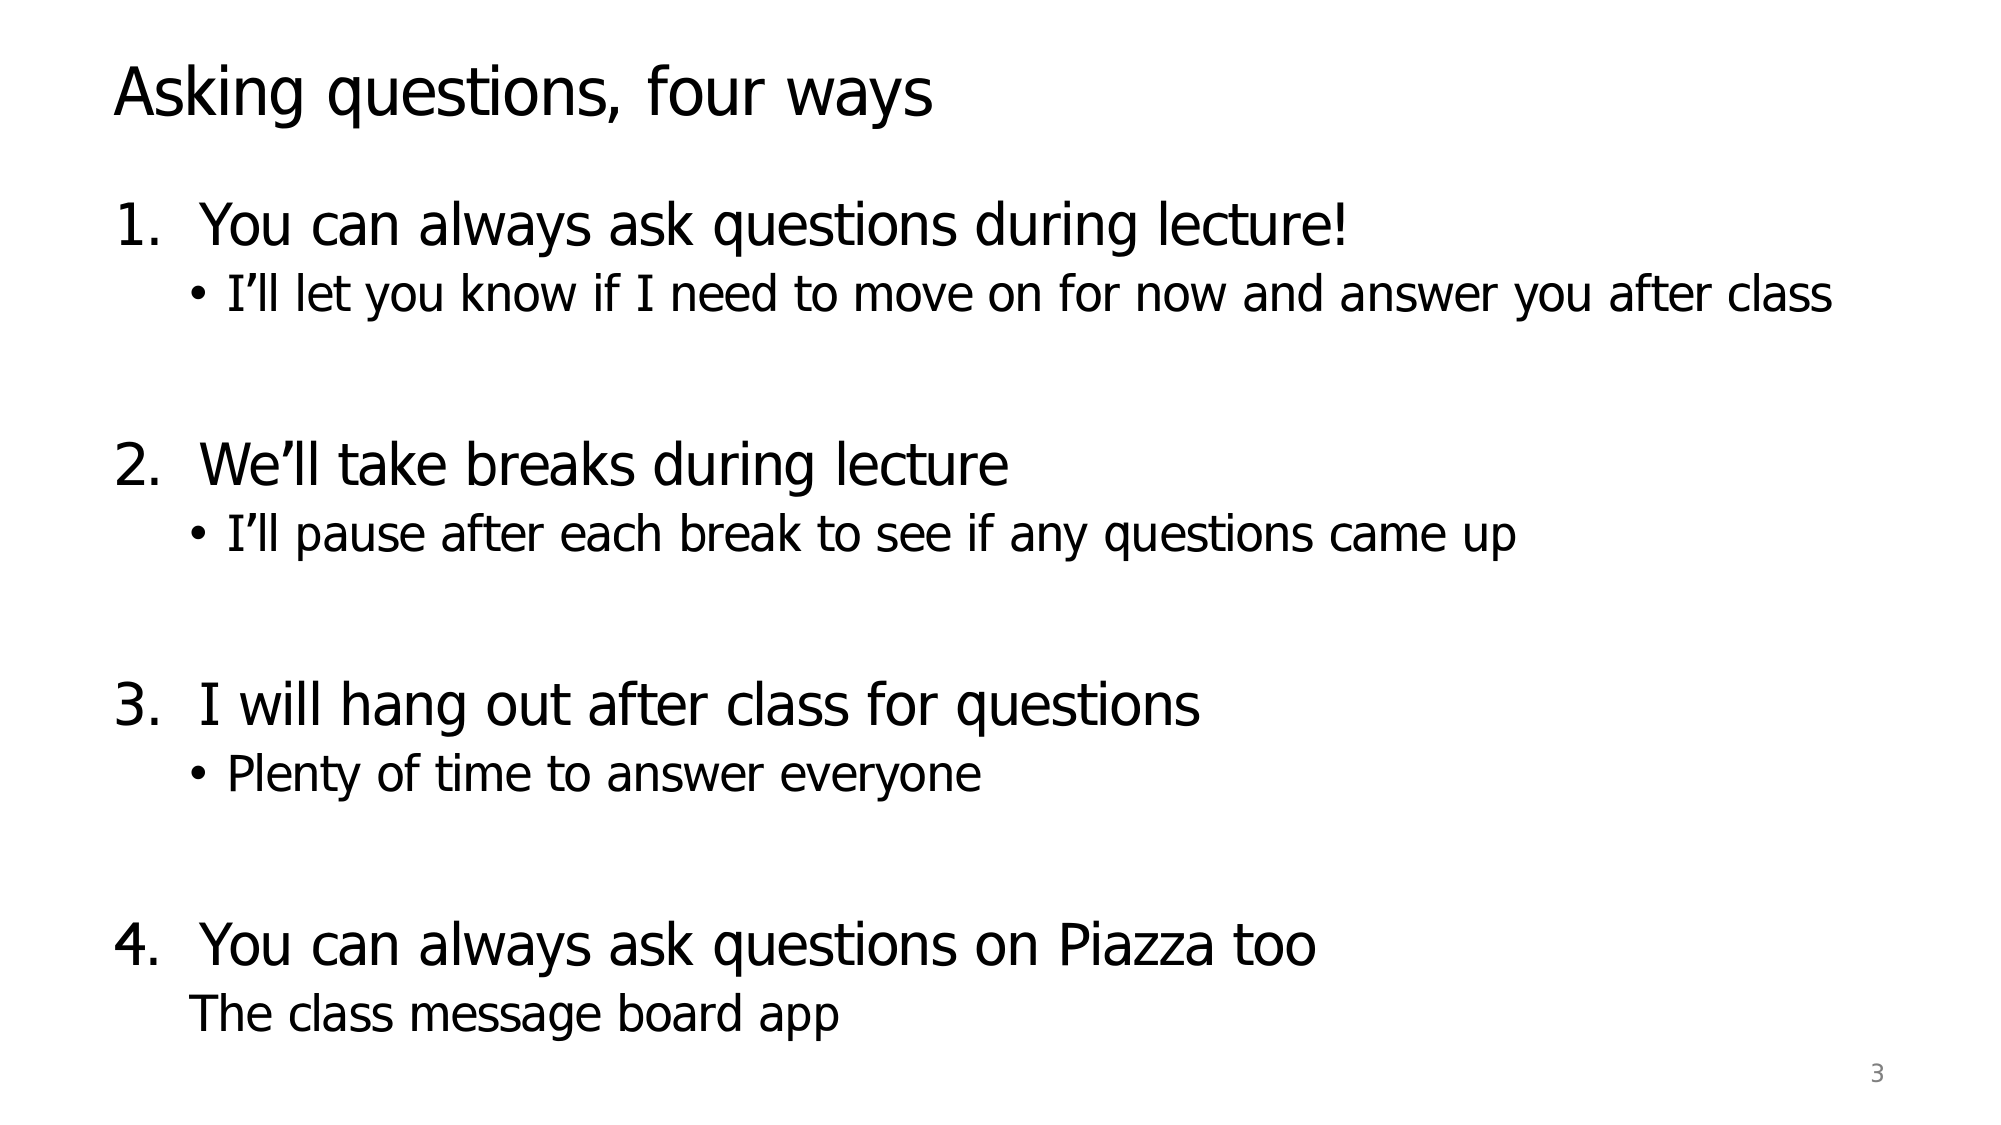

# Asking questions, four ways
You can always ask questions during lecture!
I’ll let you know if I need to move on for now and answer you after class

We’ll take breaks during lecture
I’ll pause after each break to see if any questions came up

I will hang out after class for questions
Plenty of time to answer everyone

You can always ask questions on Piazza too
The class message board app
3